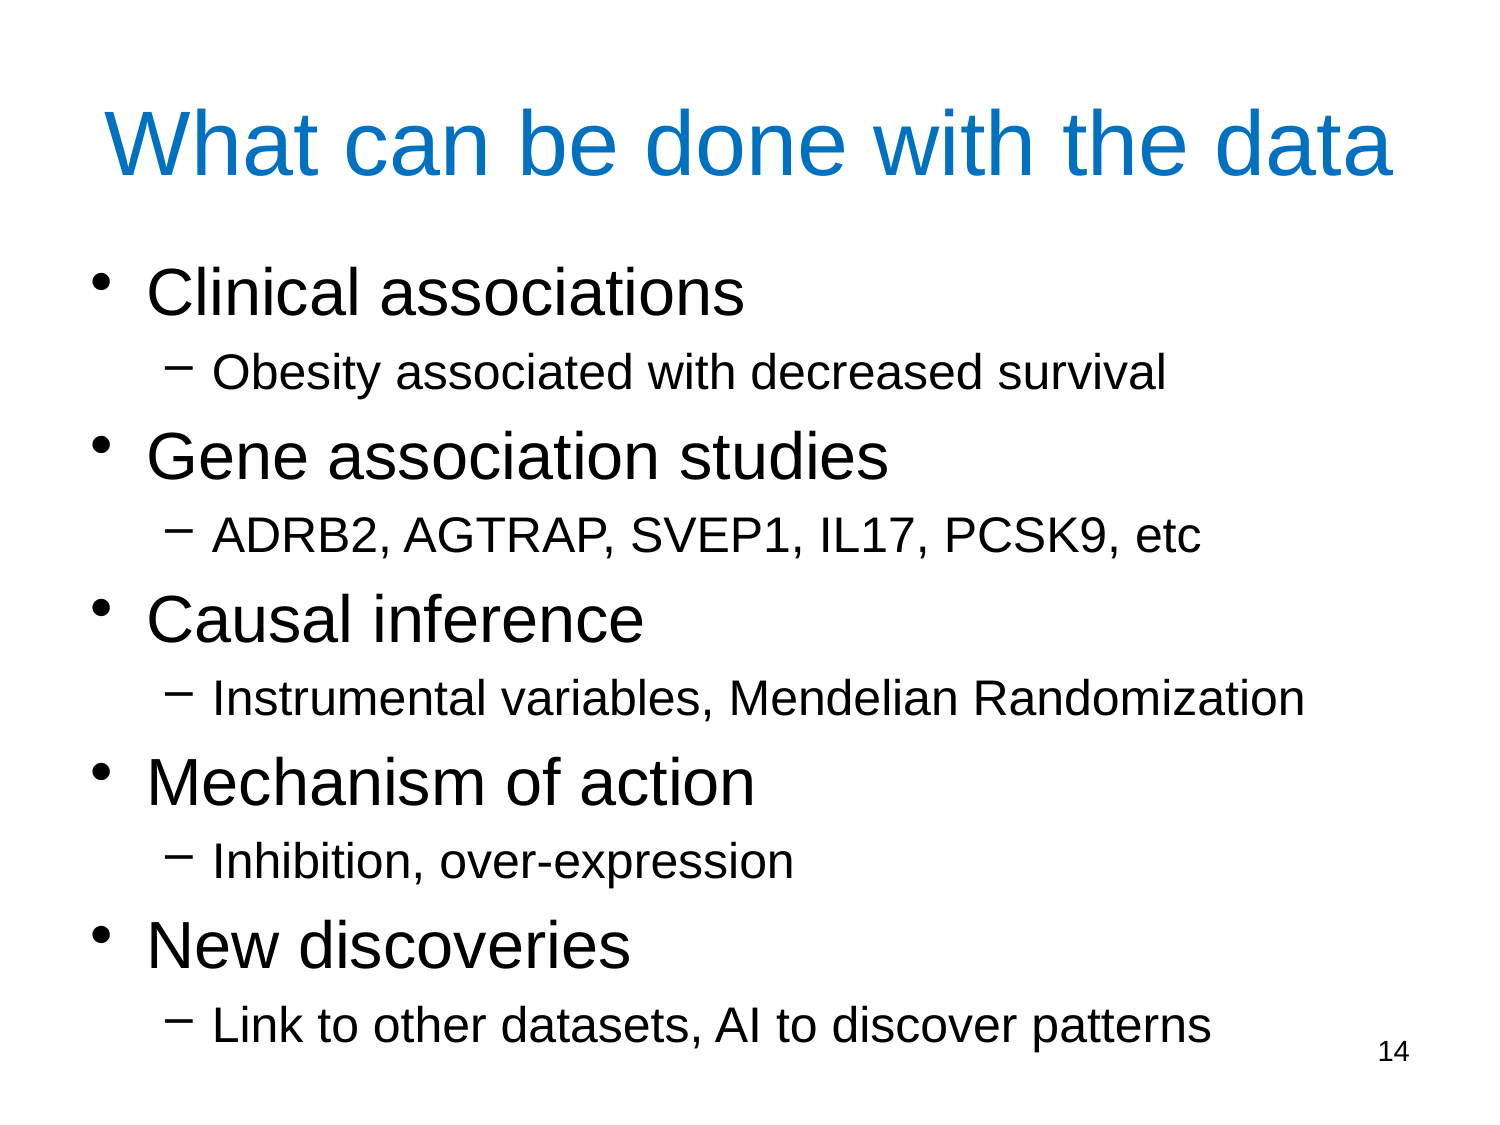

# What can be done with the data
Clinical associations
Obesity associated with decreased survival
Gene association studies
ADRB2, AGTRAP, SVEP1, IL17, PCSK9, etc
Causal inference
Instrumental variables, Mendelian Randomization
Mechanism of action
Inhibition, over-expression
New discoveries
Link to other datasets, AI to discover patterns
14